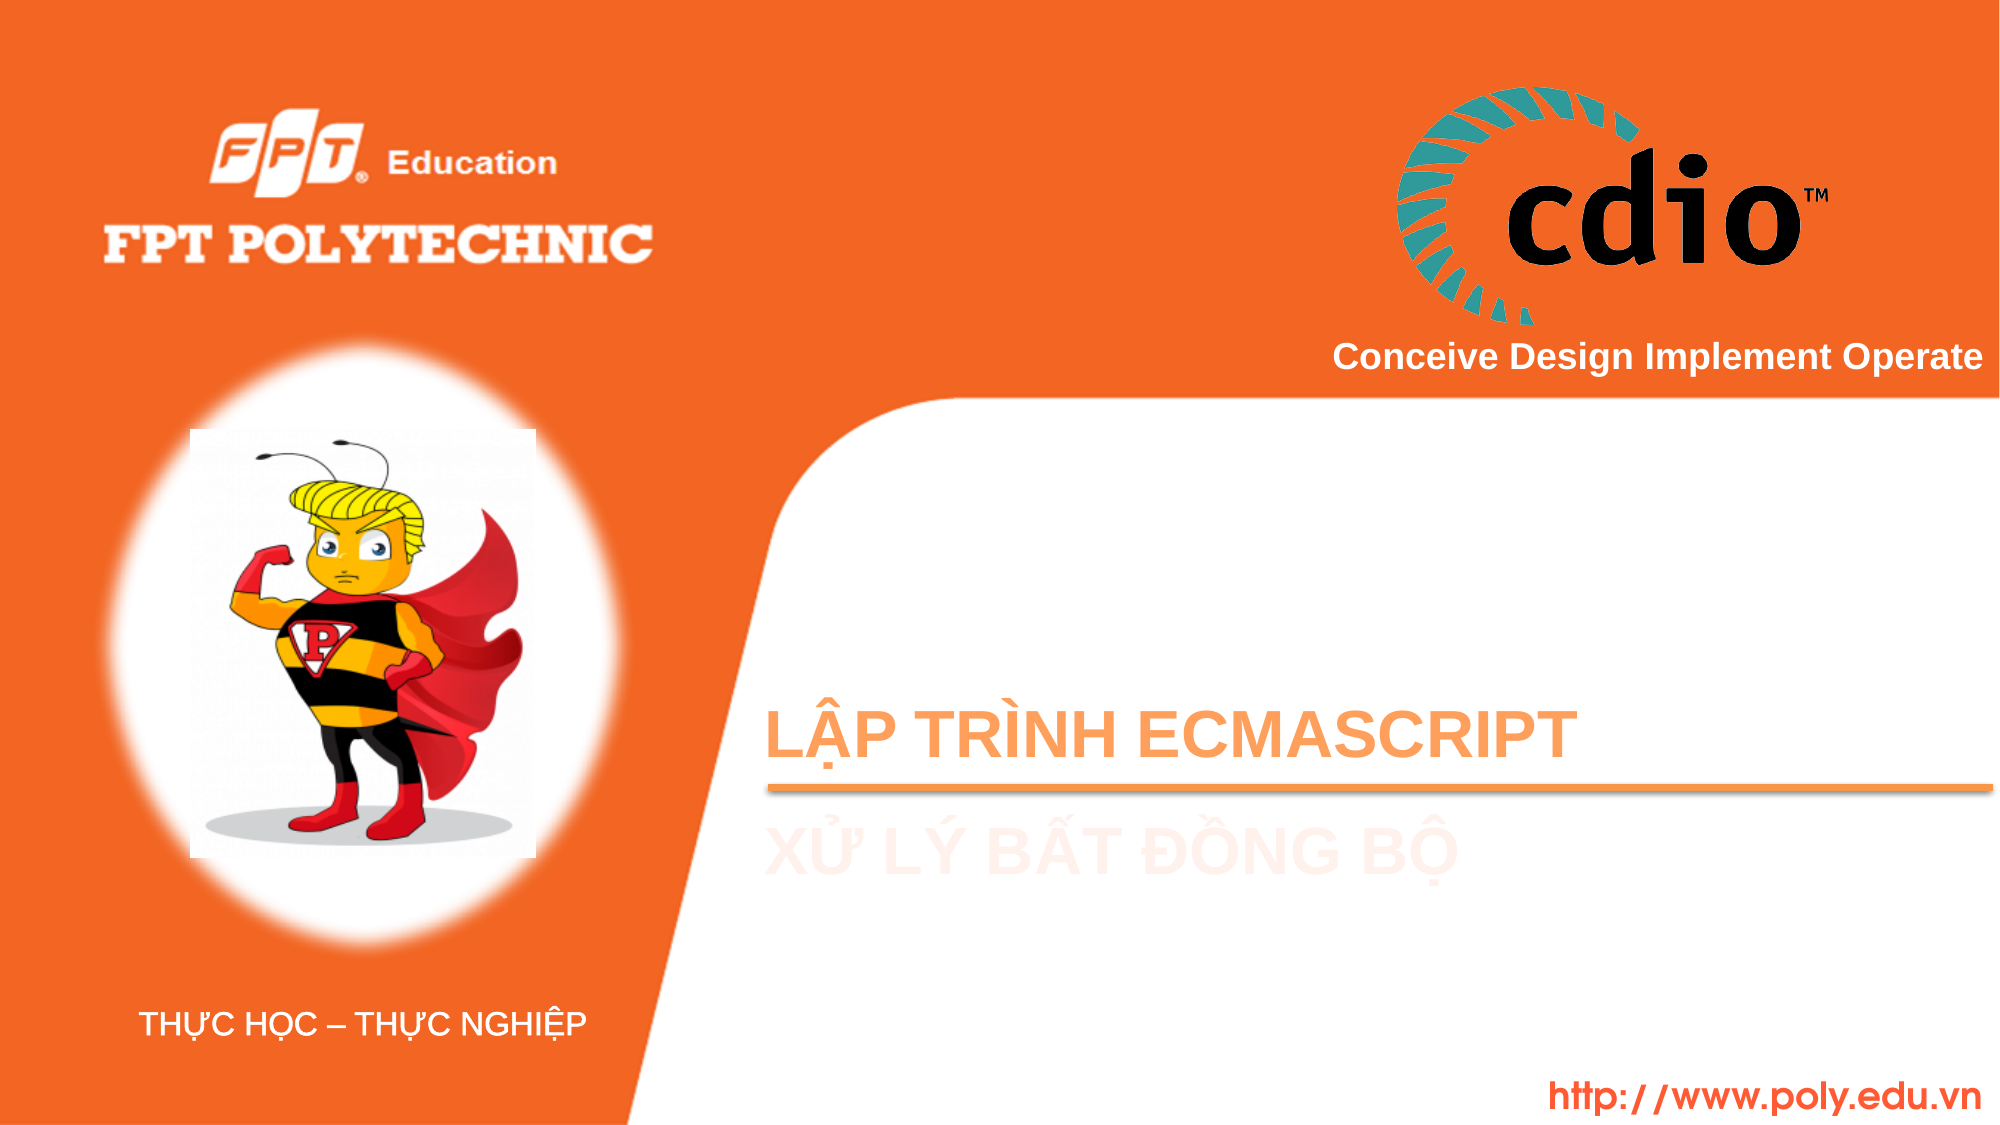

# Lập trình ECMAScript
Xử lý bất đồng bộ